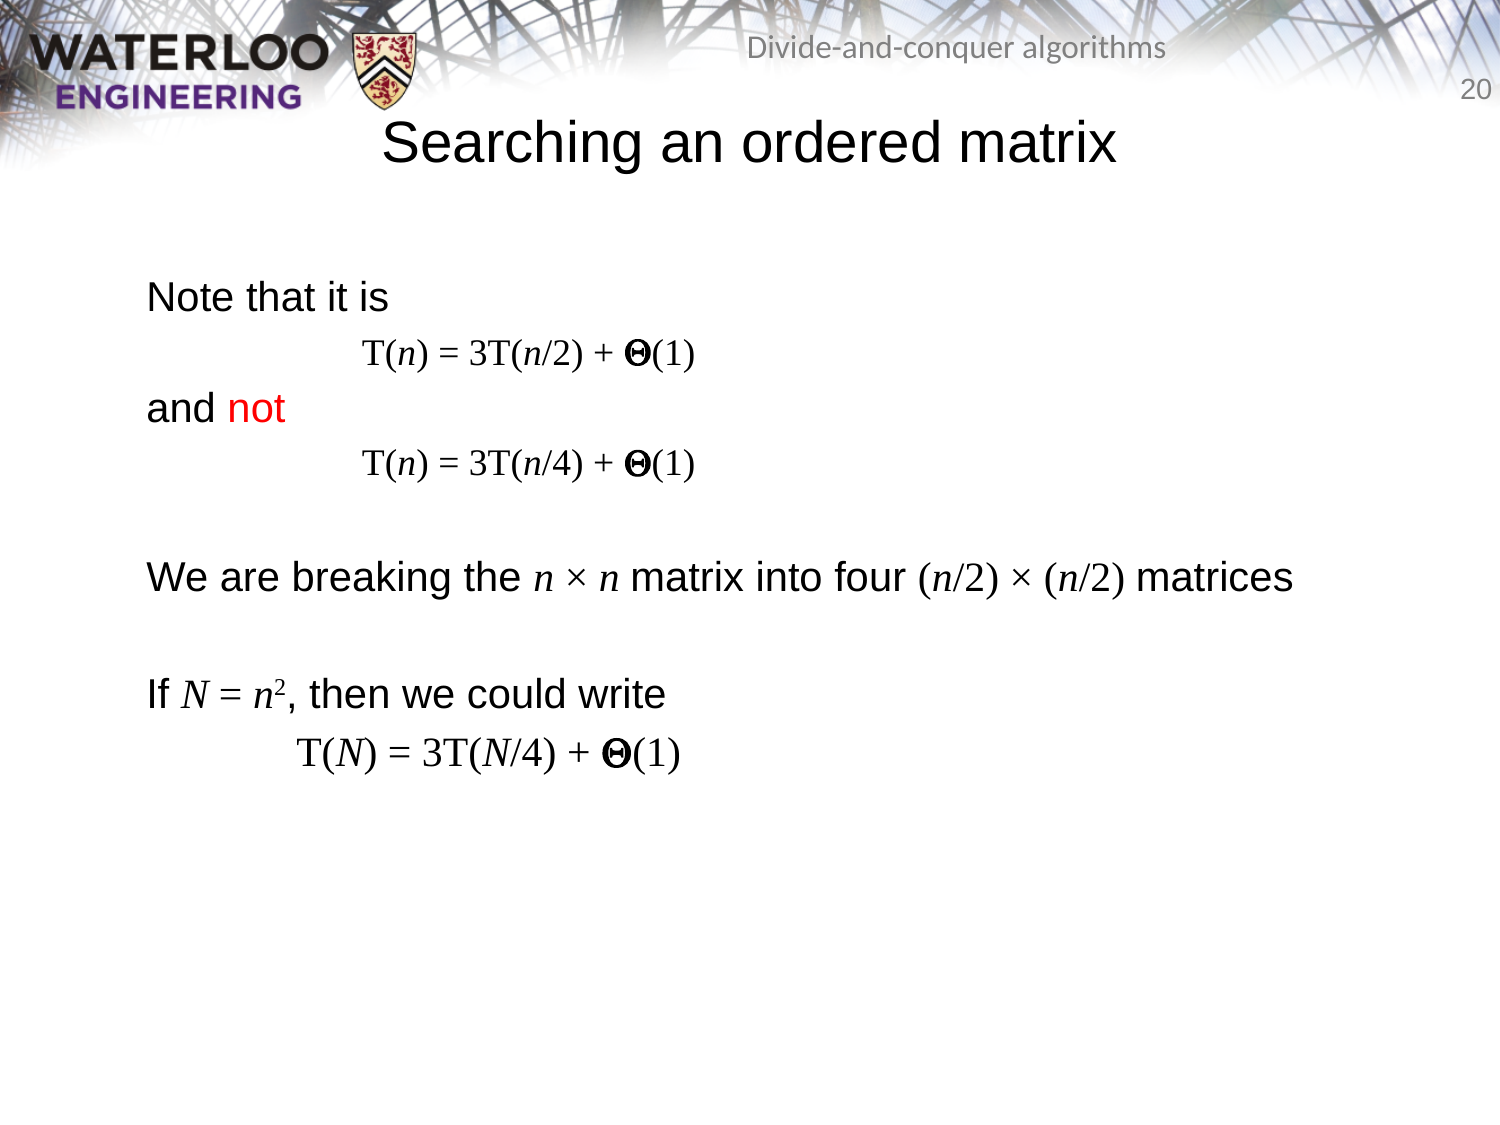

# Searching an ordered matrix
	Note that it is
		T(n) = 3T(n/2) + Θ(1)
	and not
		T(n) = 3T(n/4) + Θ(1)

	We are breaking the n × n matrix into four (n/2) × (n/2) matrices

	If N = n2, then we could write
		T(N) = 3T(N/4) + Θ(1)